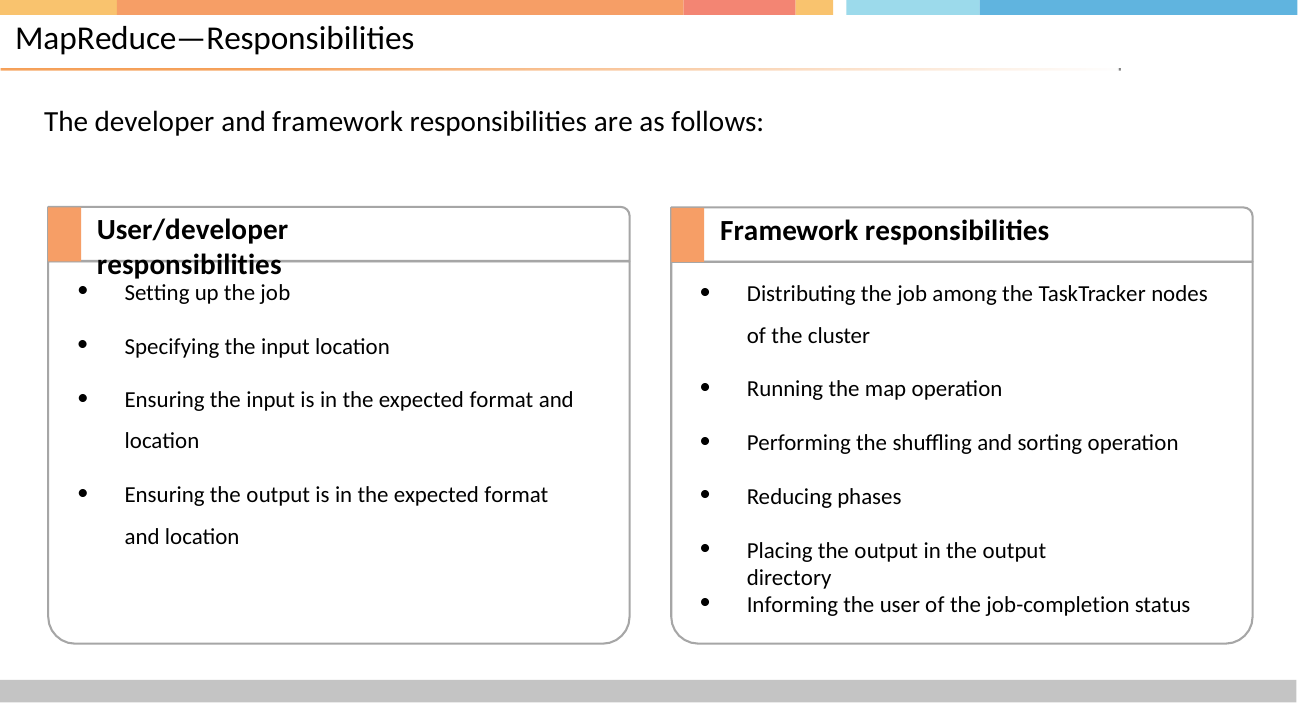

# MapReduce—Responsibilities

The developer and framework responsibilities are as follows:

User/developer responsibilities
Framework responsibilities

Setting up the job
Distributing the job among the TaskTracker nodes
of the cluster
Specifying the input location
Ensuring the input is in the expected format and location
Running the map operation
Performing the shuffling and sorting operation
Ensuring the output is in the expected format and location
Reducing phases
Placing the output in the output directory
Informing the user of the job-completion status